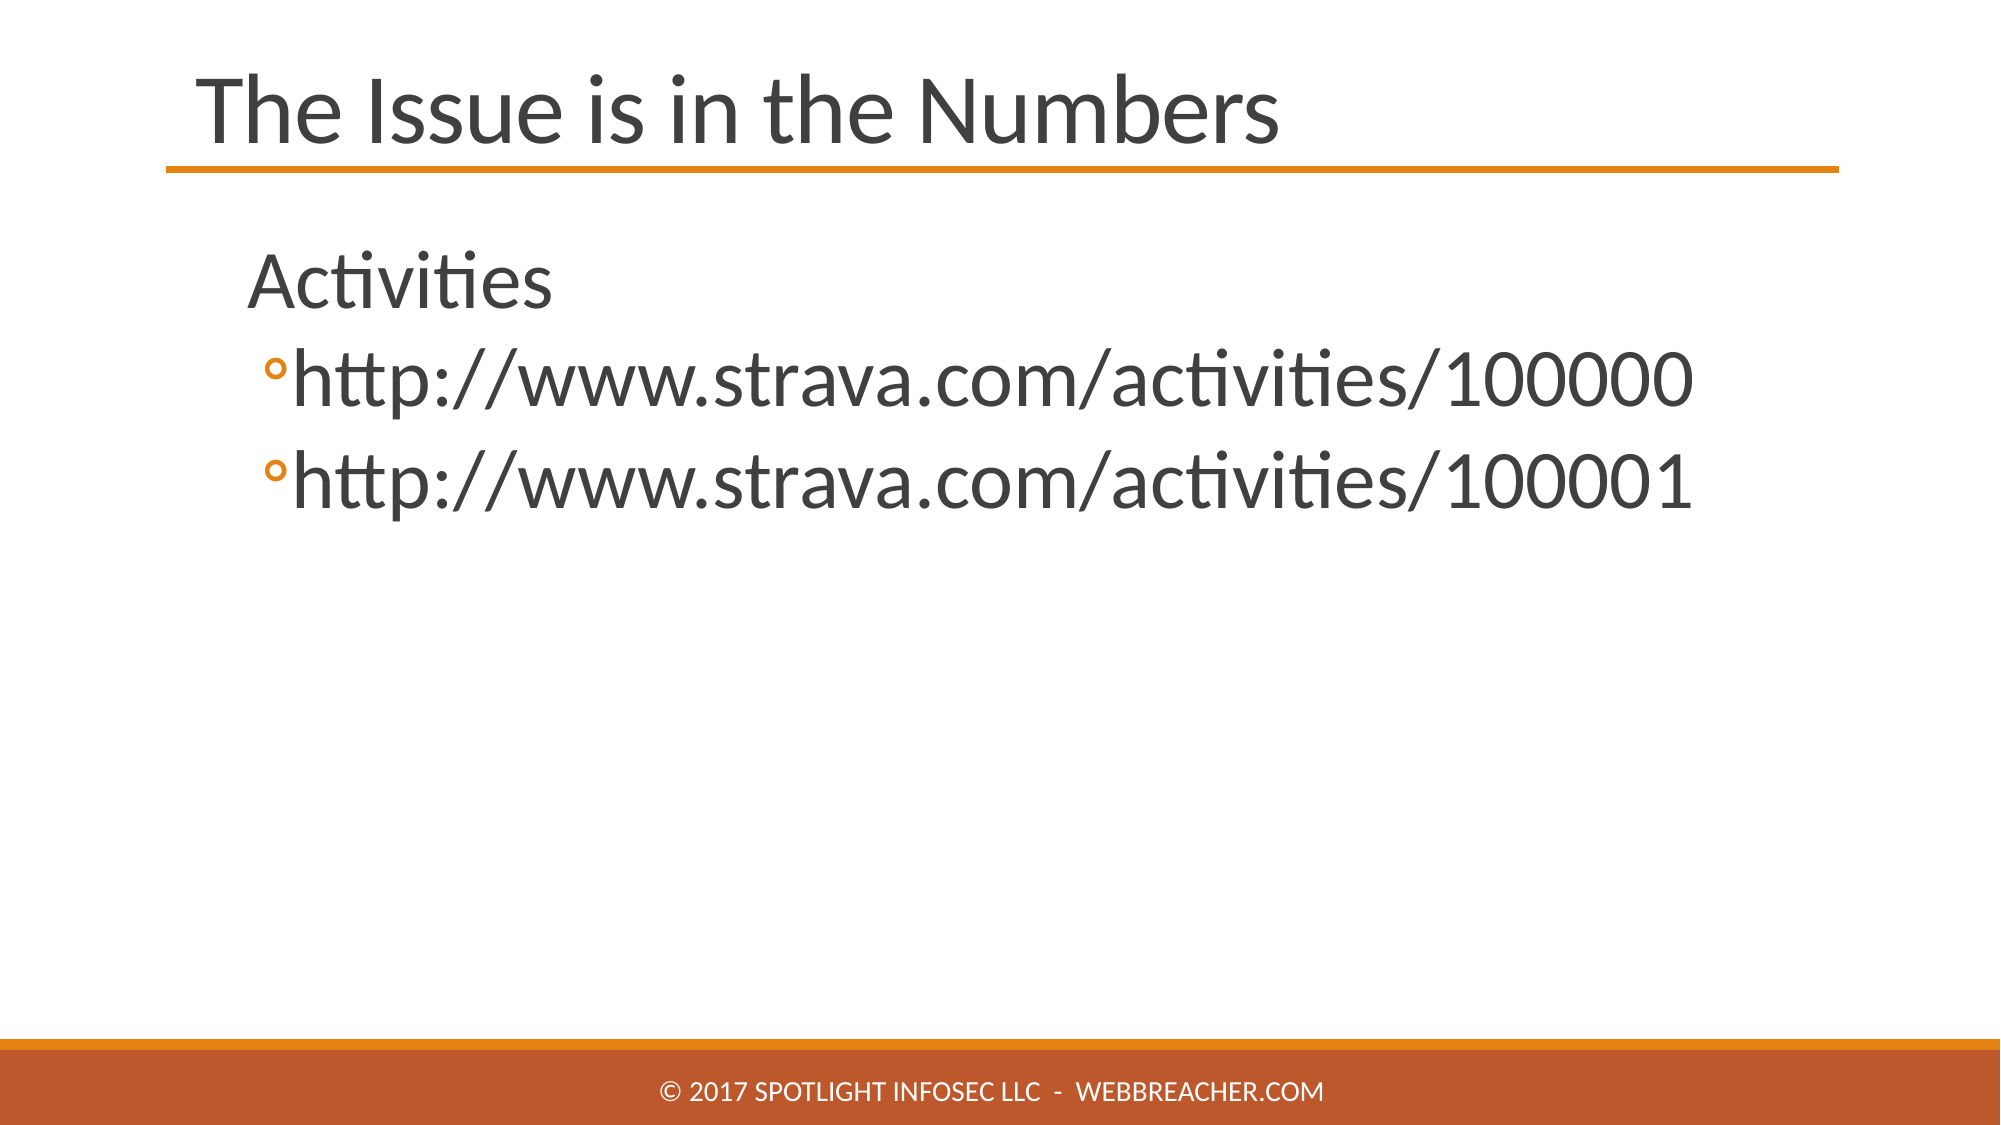

# The Issue is in the Numbers
Activities
http://www.strava.com/activities/100000
http://www.strava.com/activities/100001
© 2017 Spotlight Infosec LLC  -  WebBreacher.com